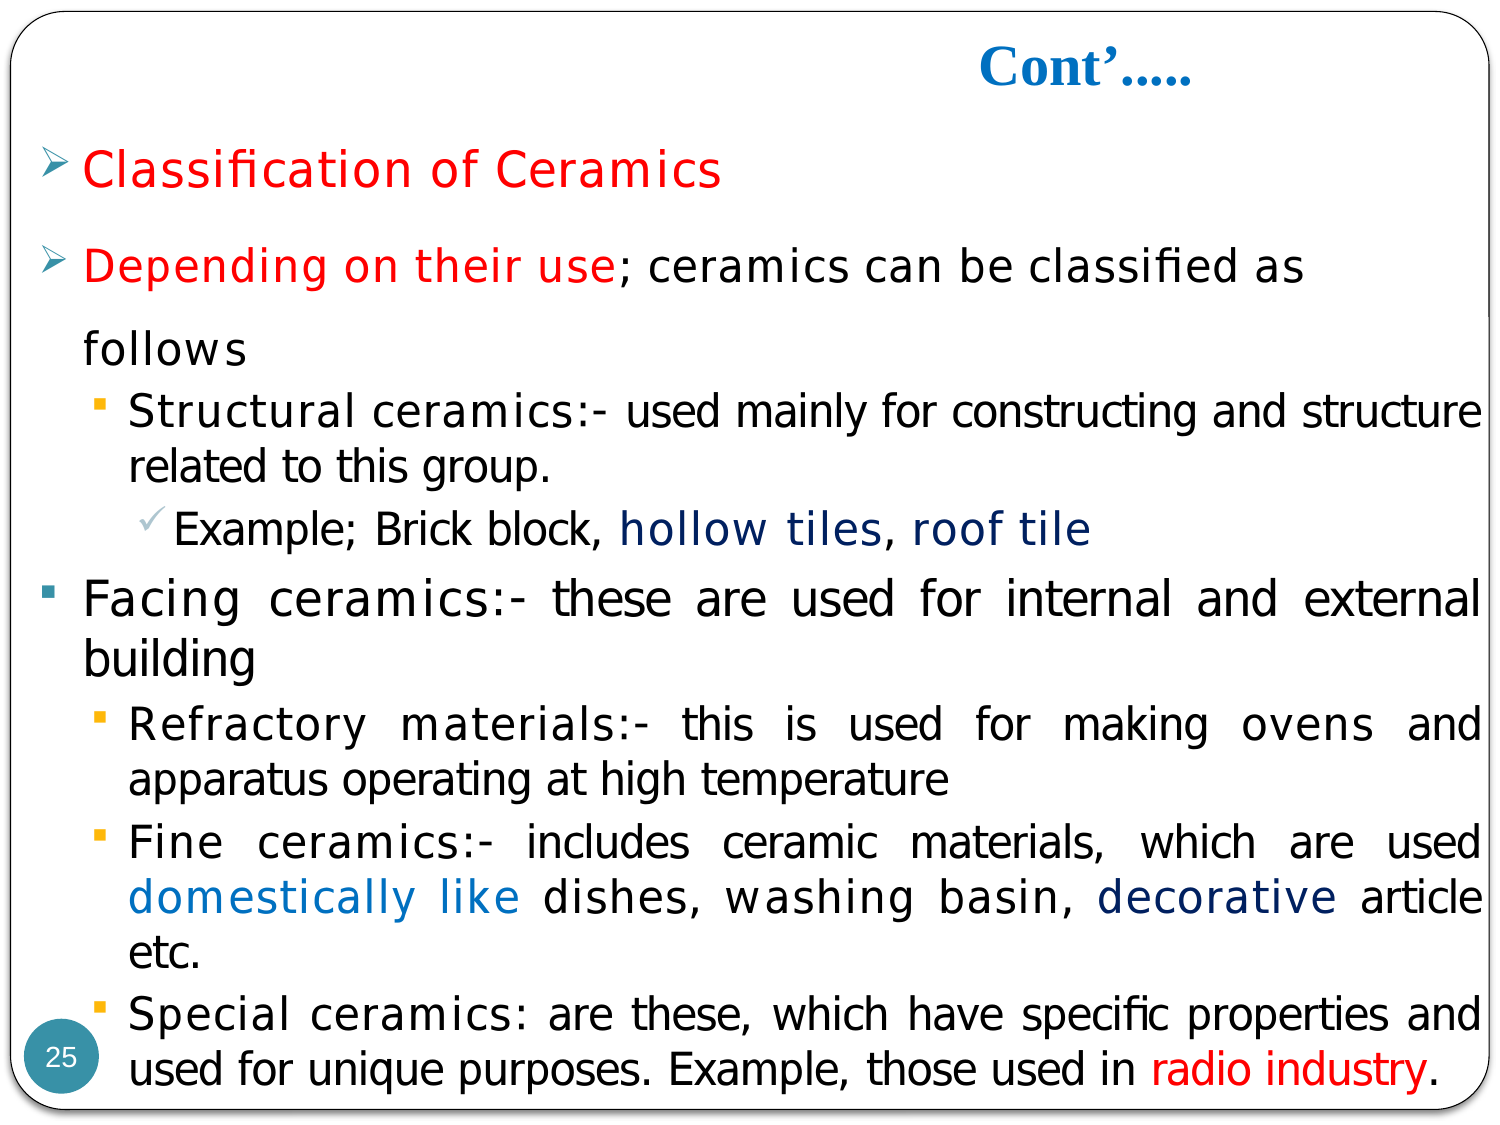

# Cont’.....
Classification of Ceramics
Depending on their use; ceramics can be classified as follows
Structural ceramics:- used mainly for constructing and structure related to this group.
Example; Brick block, hollow tiles, roof tile
Facing ceramics:- these are used for internal and external building
Refractory materials:- this is used for making ovens and apparatus operating at high temperature
Fine ceramics:- includes ceramic materials, which are used domestically like dishes, washing basin, decorative article etc.
Special ceramics: are these, which have specific properties and used for unique purposes. Example, those used in radio industry.

25